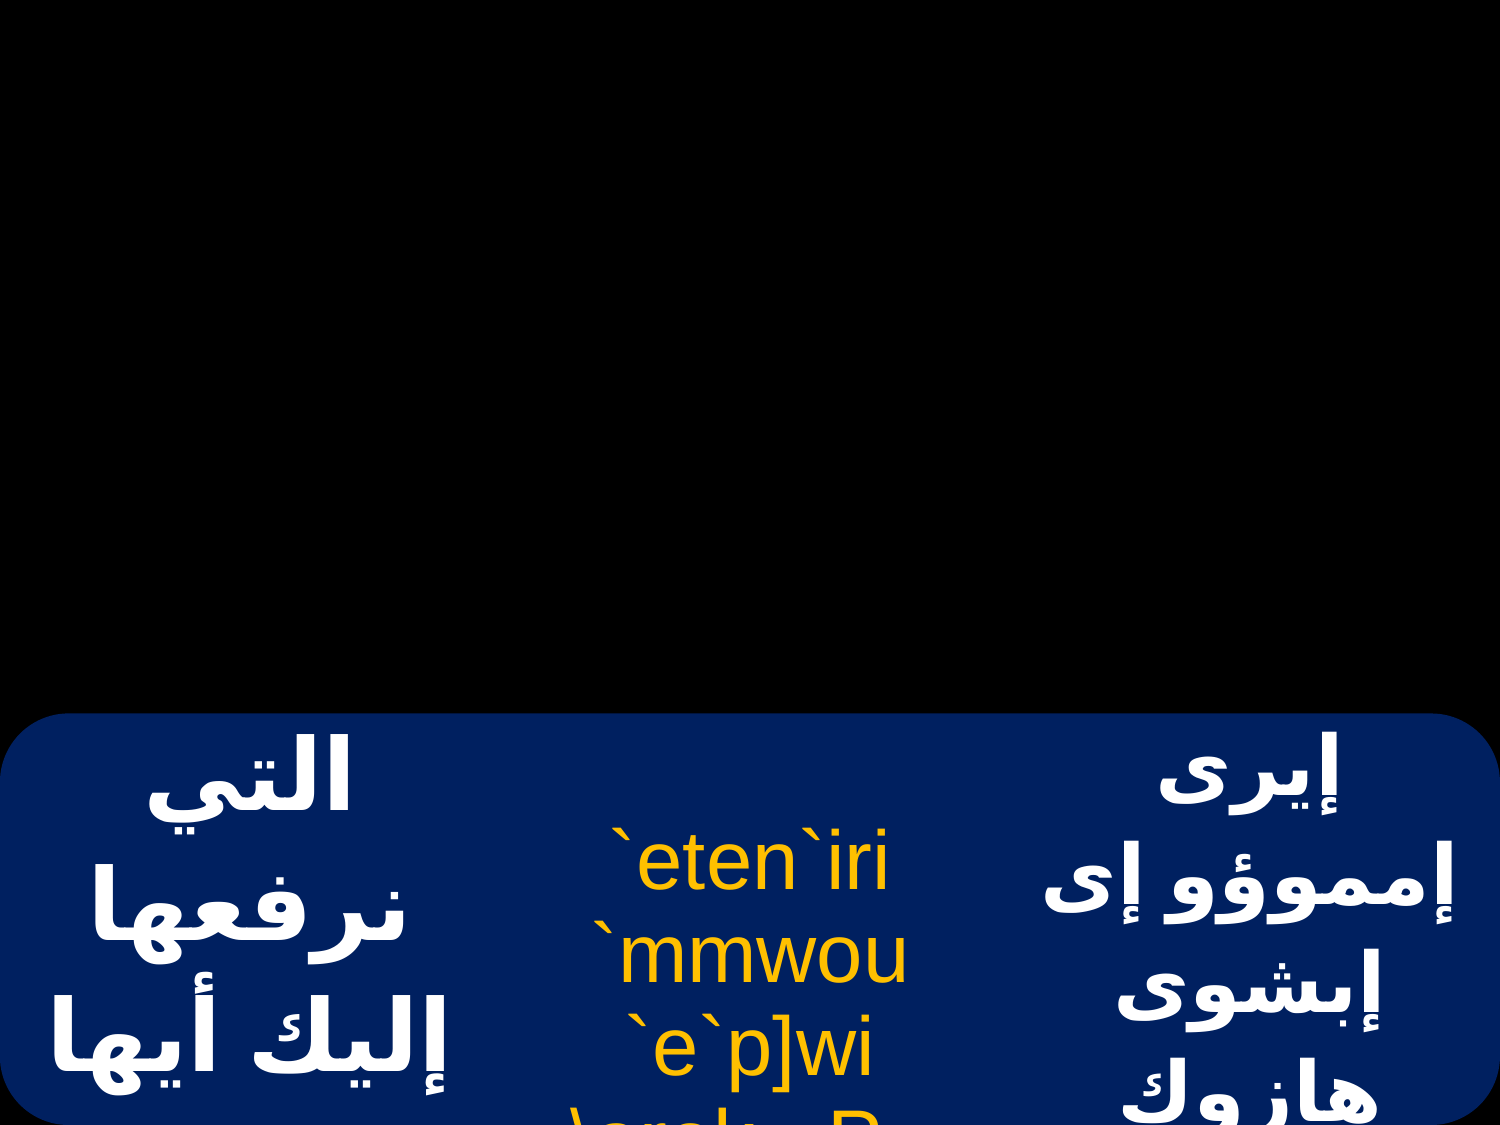

| التي نرفعها إليك أيها الرب إلهنا | `eten`iri `mmwou `e`p]wi \arok ~P\_ Pennou; | إيرى إمموؤو إى إبشوى هازوك إبشويس بيننوتى |
| --- | --- | --- |